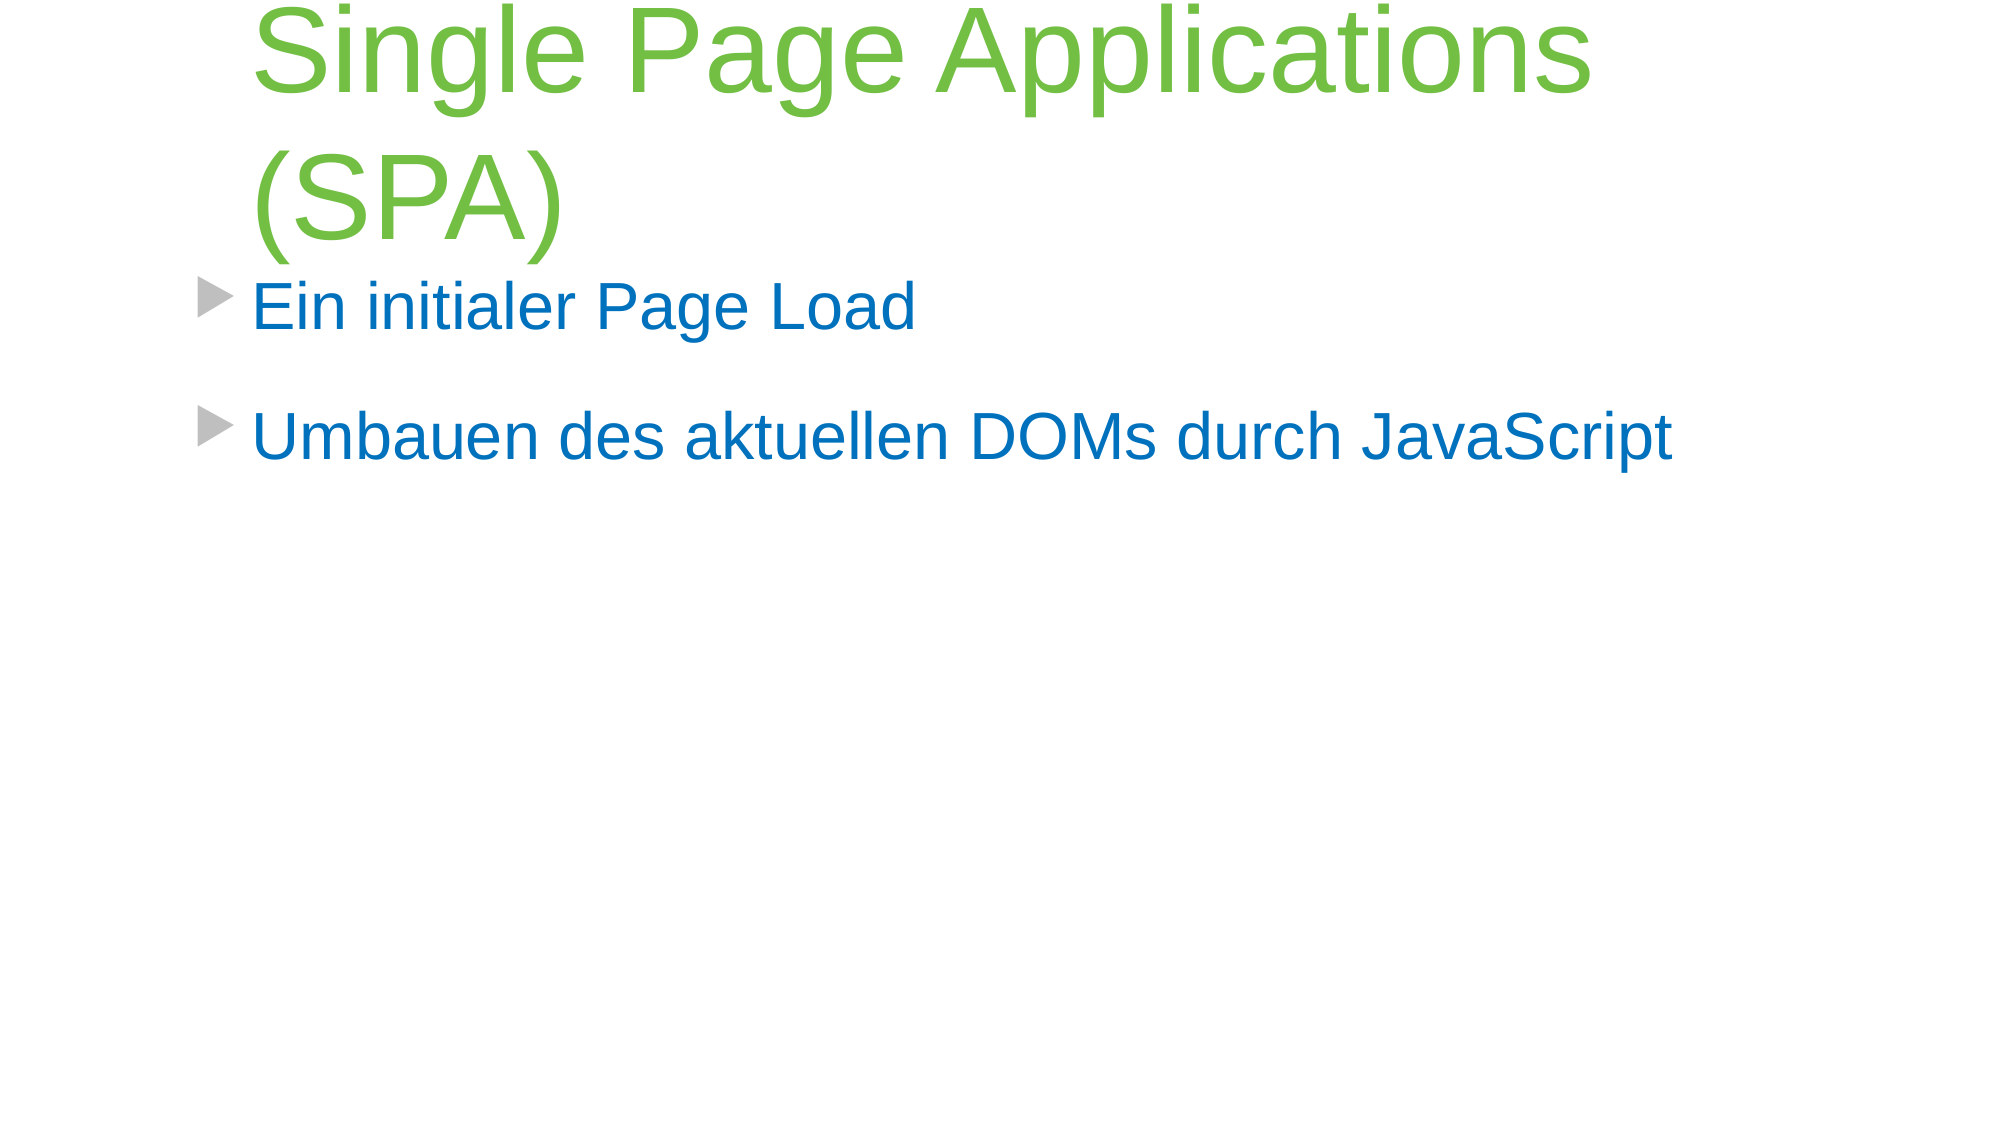

# Single Page Applications (SPA)
Ein initialer Page Load
Umbauen des aktuellen DOMs durch JavaScript